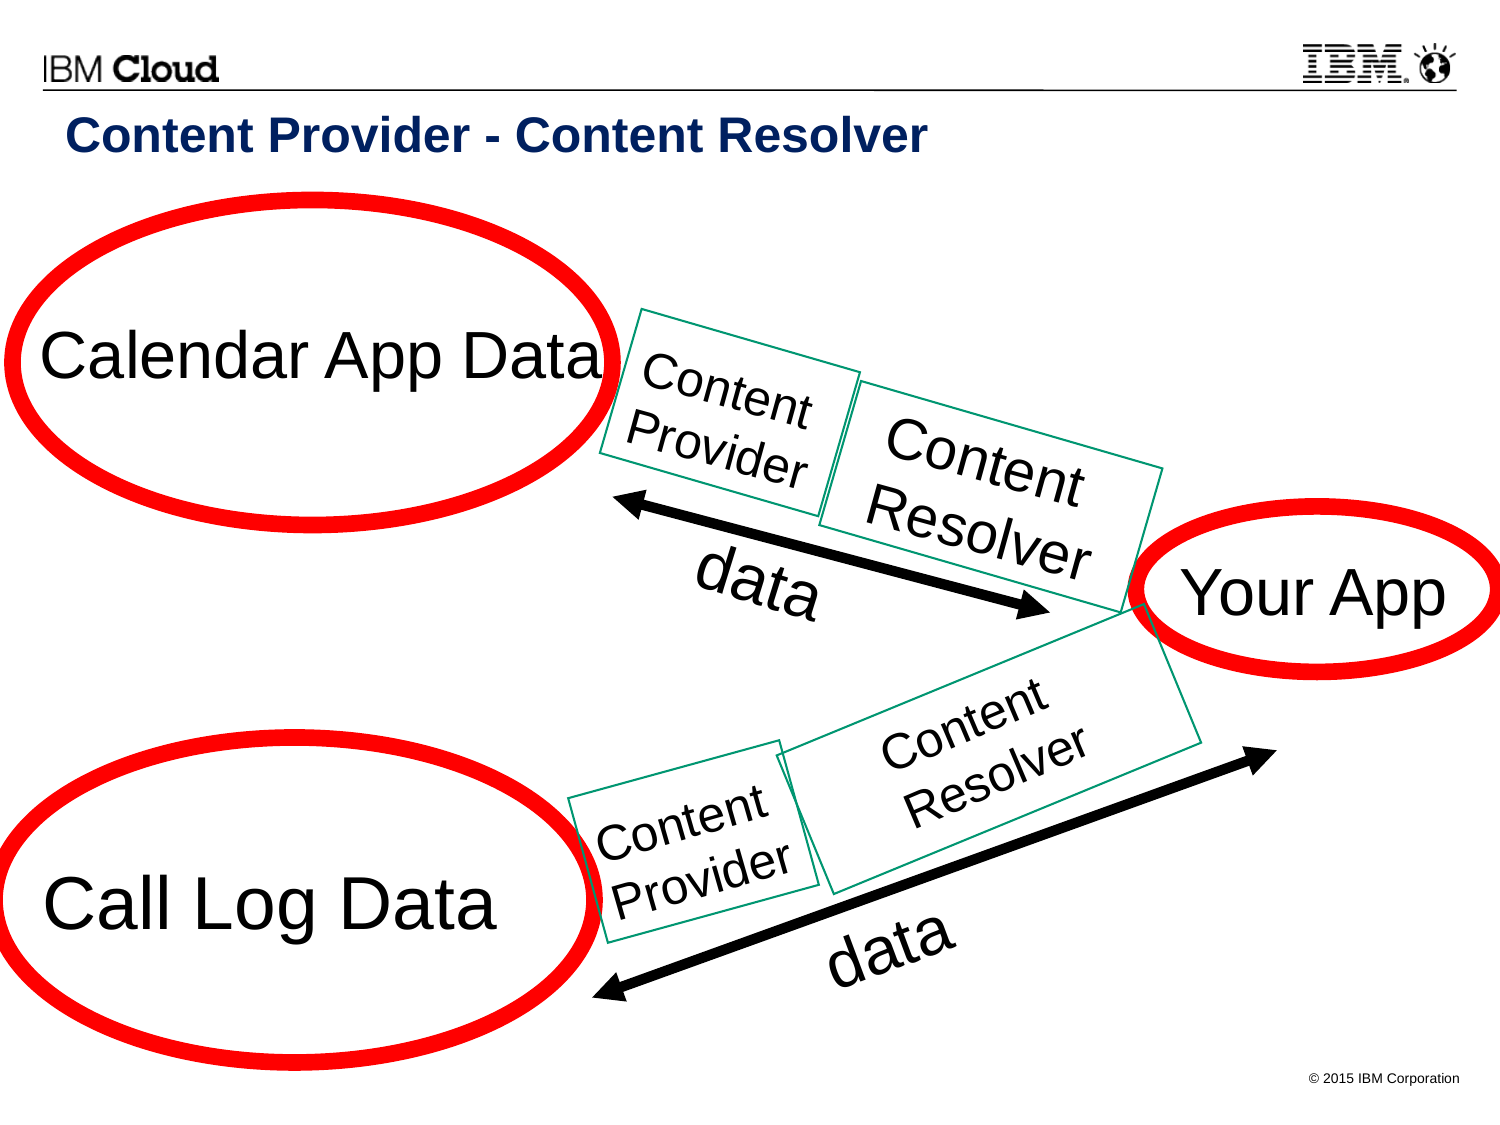

# Content Provider - Content Resolver

Calendar App Data

Content
Provider
Content
Resolver

data
Your App
Content
Resolver

Content
Provider
Call Log Data
data